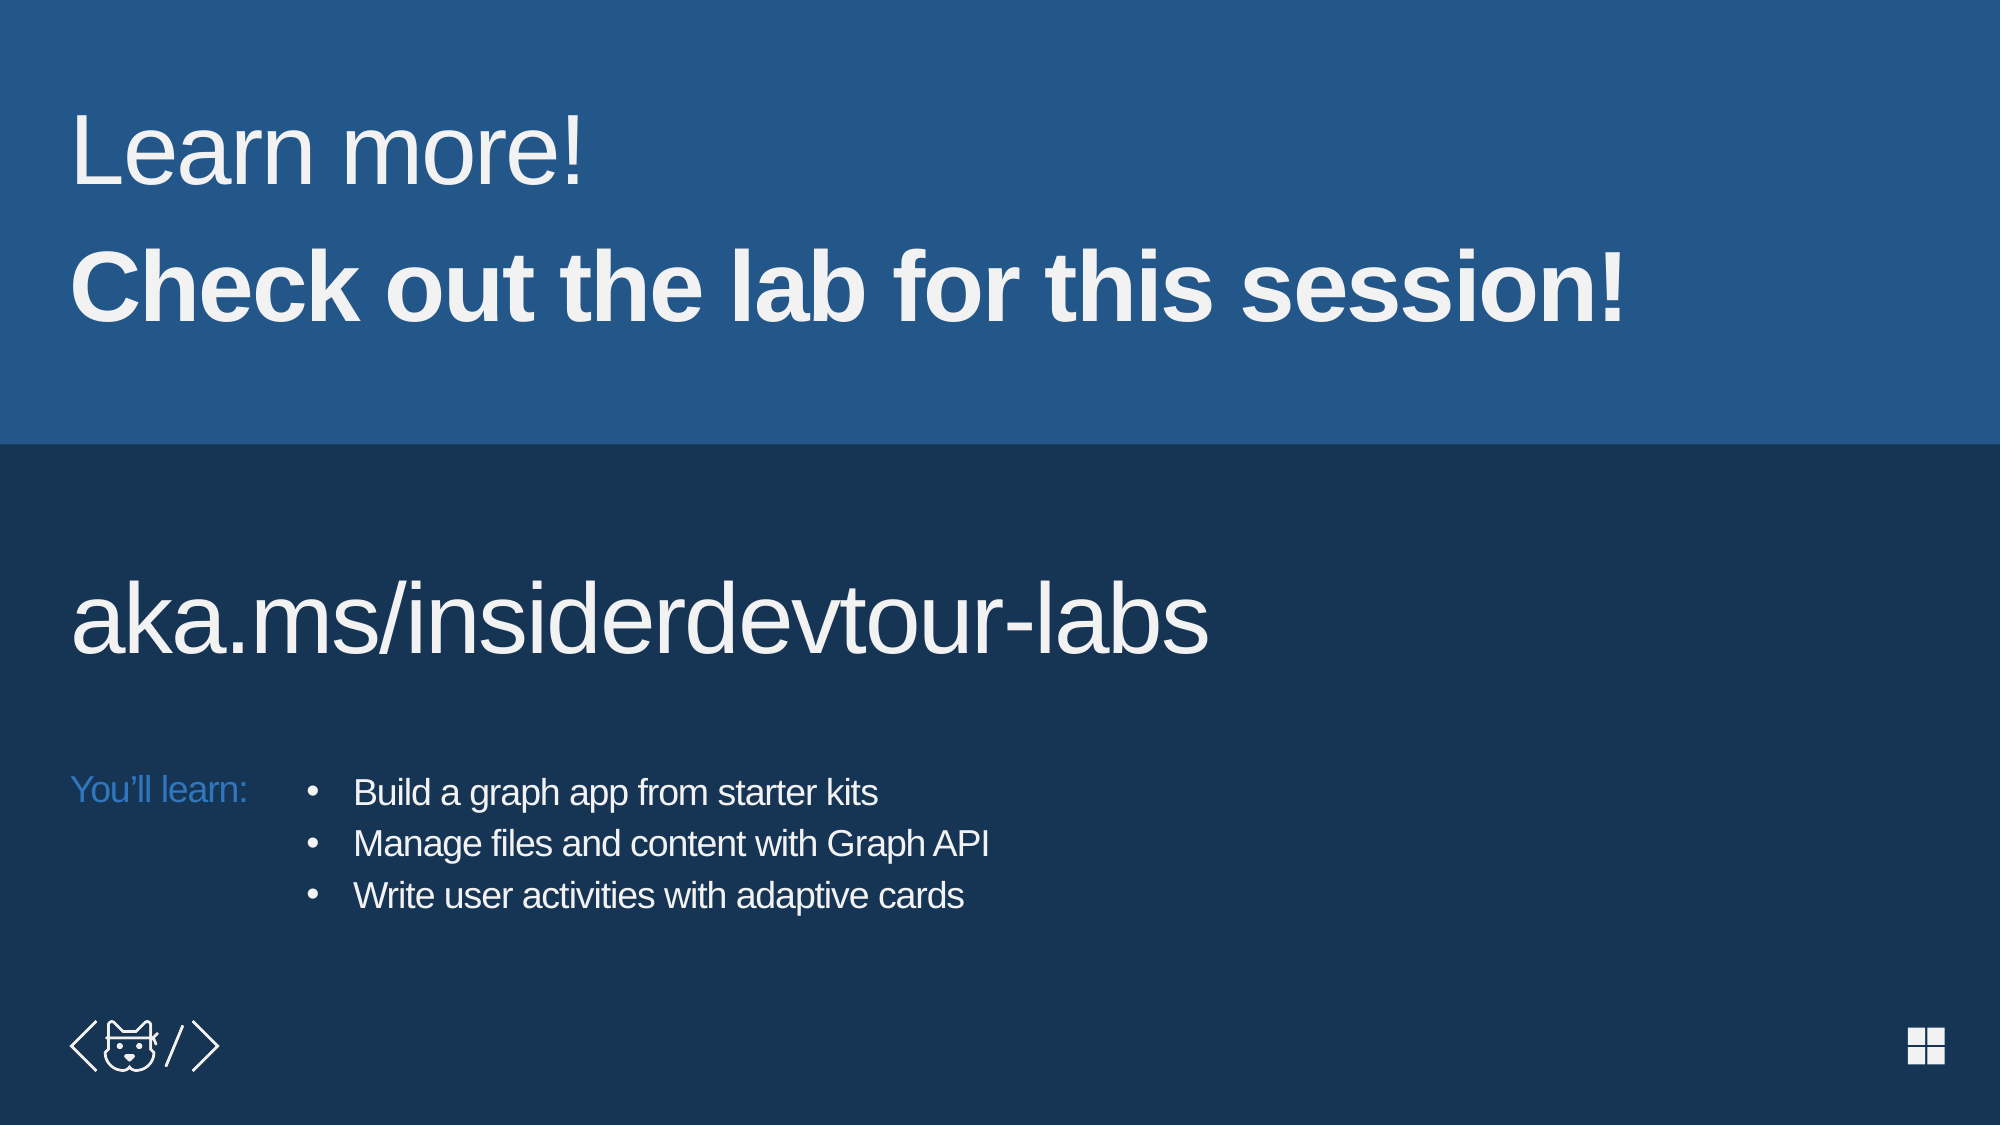

aka.ms/insiderdevtour-labs
Build a graph app from starter kits
Manage files and content with Graph API
Write user activities with adaptive cards